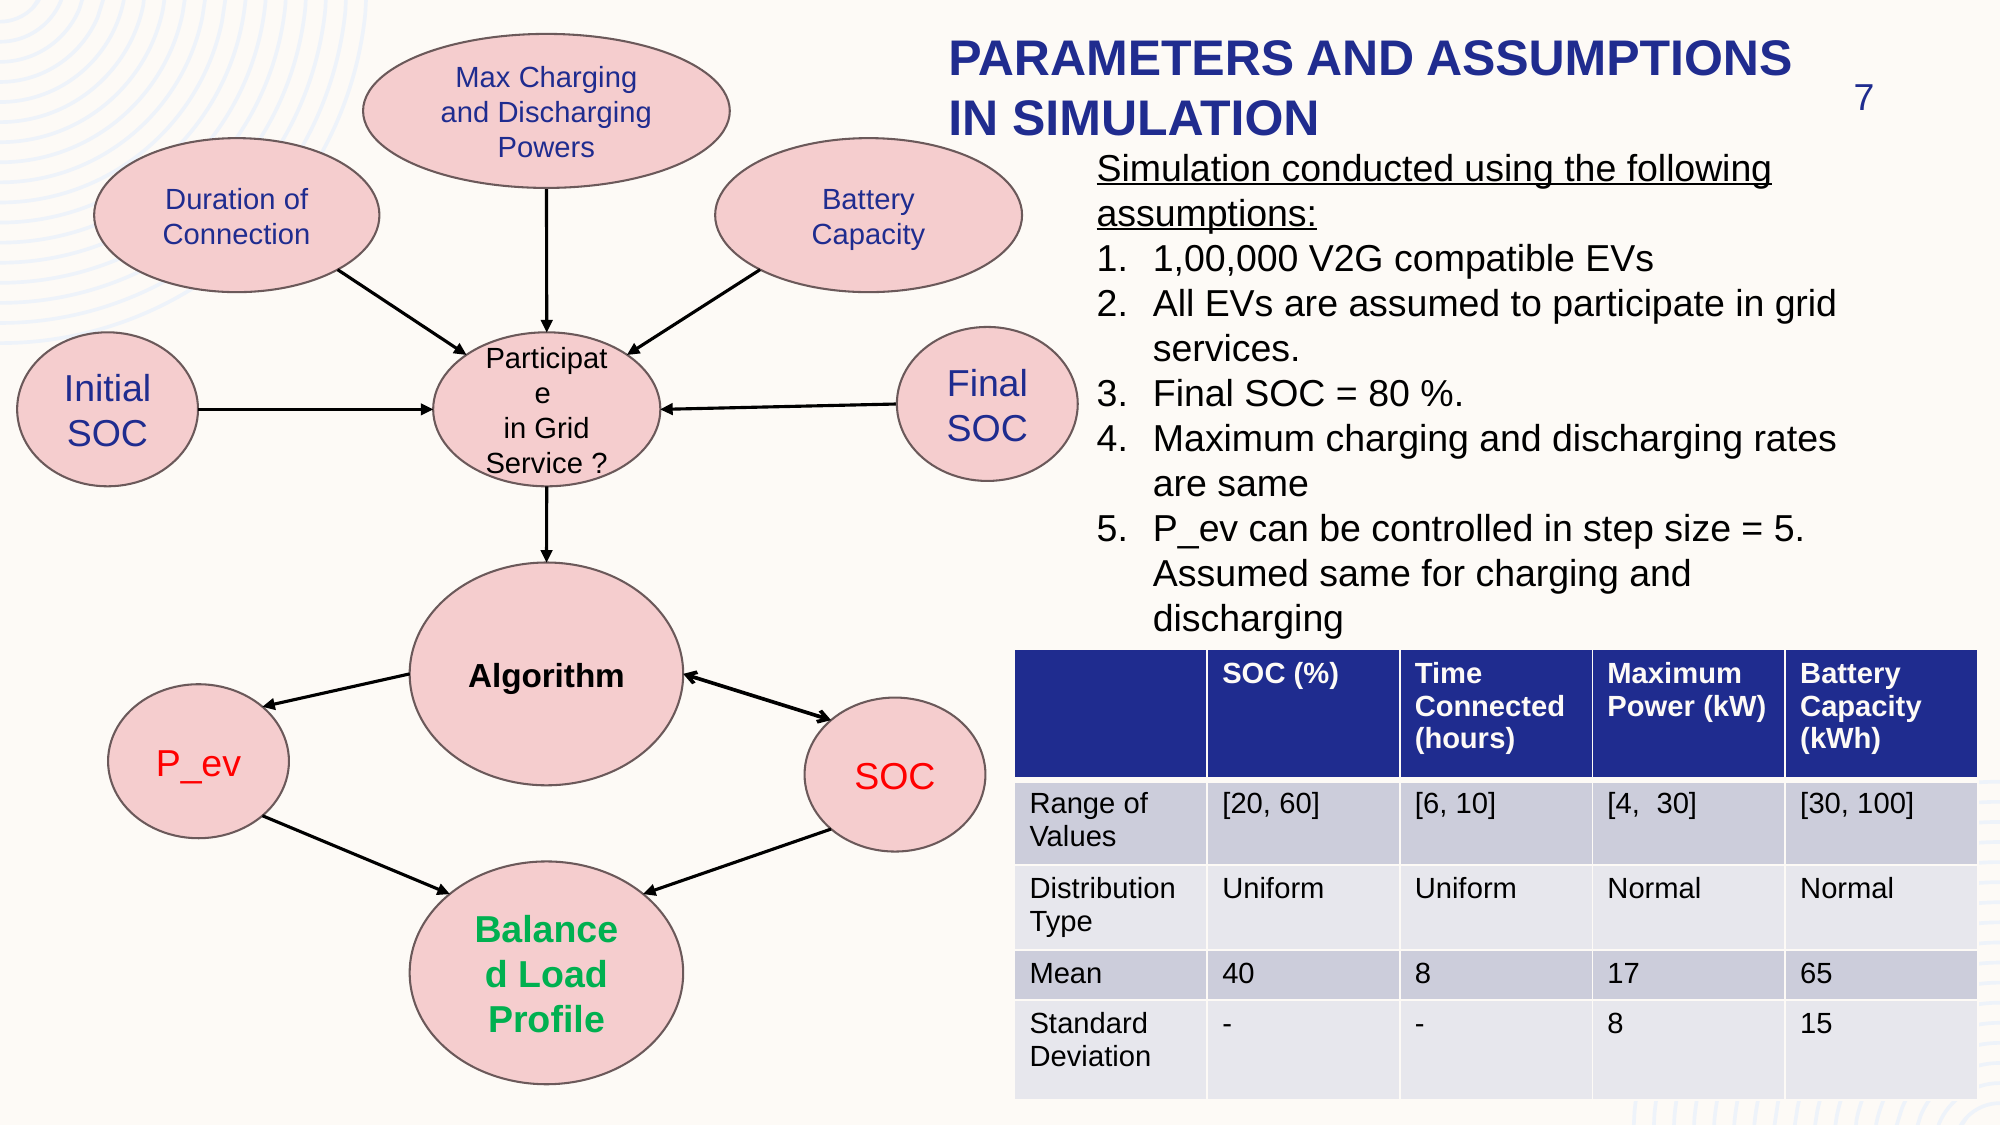

PARAMETERS AND ASSUMPTIONS IN SIMULATION
Max Charging and Discharging Powers
7
Simulation conducted using the following assumptions:
1,00,000 V2G compatible EVs
All EVs are assumed to participate in grid services.
Final SOC = 80 %.
Maximum charging and discharging rates are same
P_ev can be controlled in step size = 5. Assumed same for charging and discharging
Battery Capacity
Duration of Connection
Final SOC
Initial SOC
Participate
in Grid Service ?
Algorithm
|  | SOC (%) | Time Connected (hours) | Maximum Power (kW) | Battery Capacity (kWh) |
| --- | --- | --- | --- | --- |
| Range of Values | [20, 60] | [6, 10] | [4, 30] | [30, 100] |
| Distribution Type | Uniform | Uniform | Normal | Normal |
| Mean | 40 | 8 | 17 | 65 |
| Standard Deviation | - | - | 8 | 15 |
P_ev
SOC
Balanced Load Profile